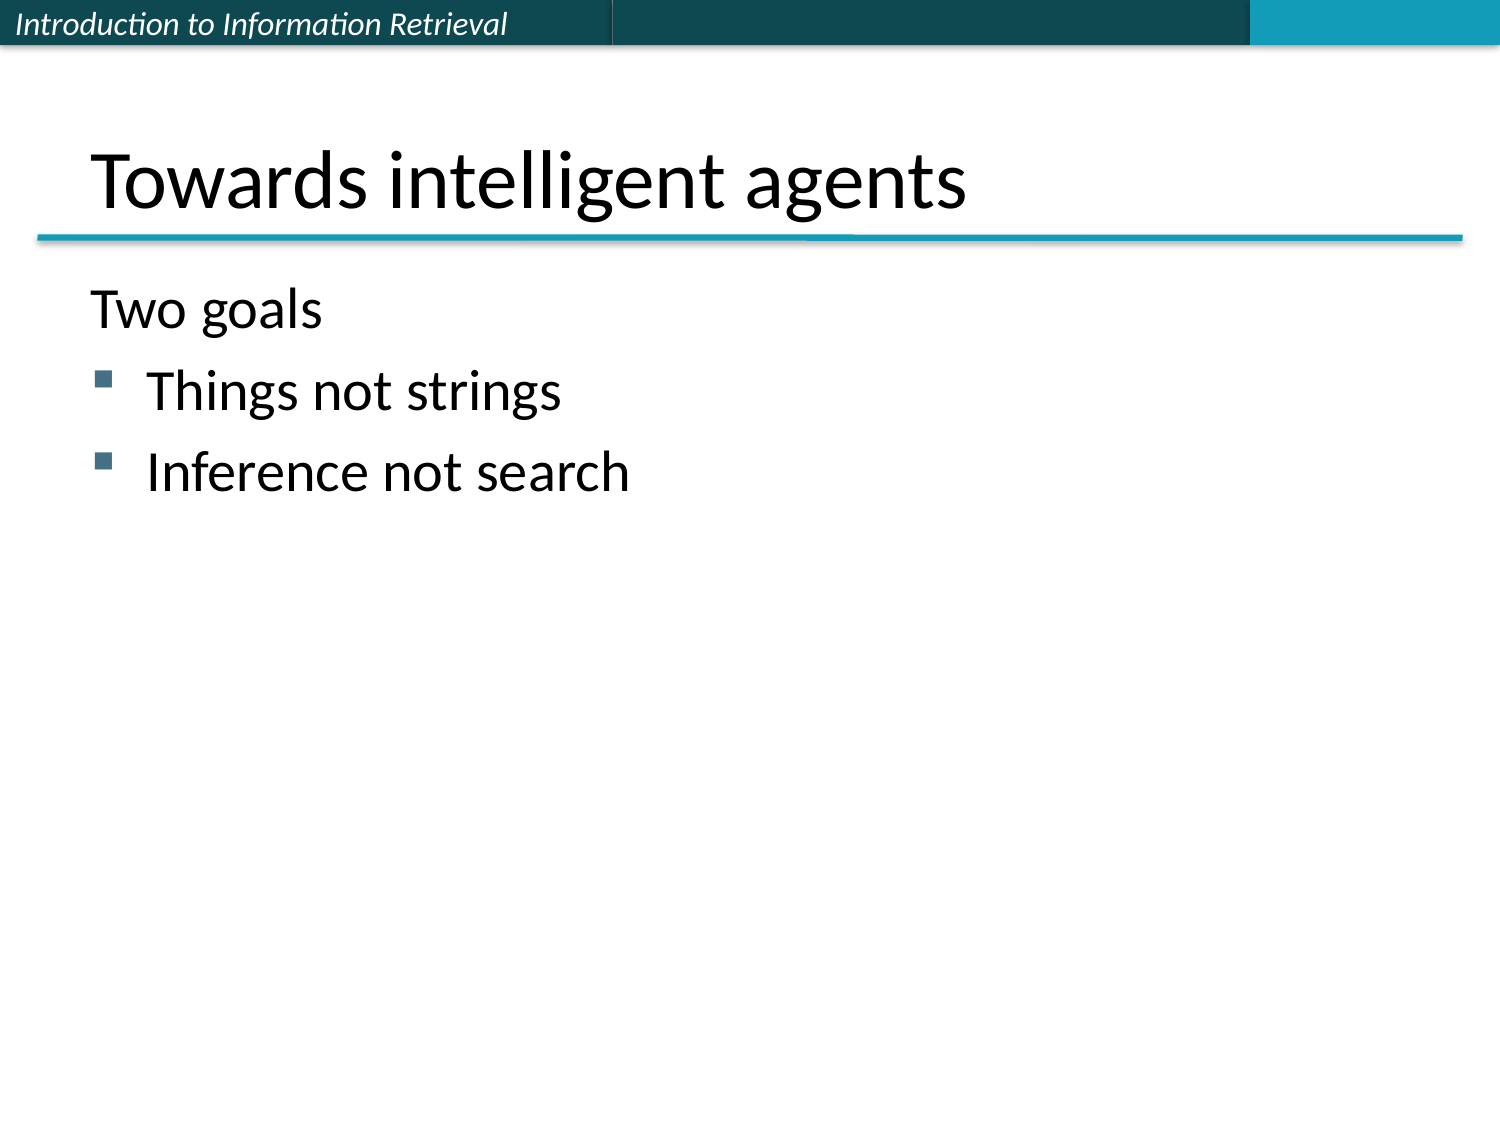

# Towards intelligent agents
Two goals
Things not strings
Inference not search